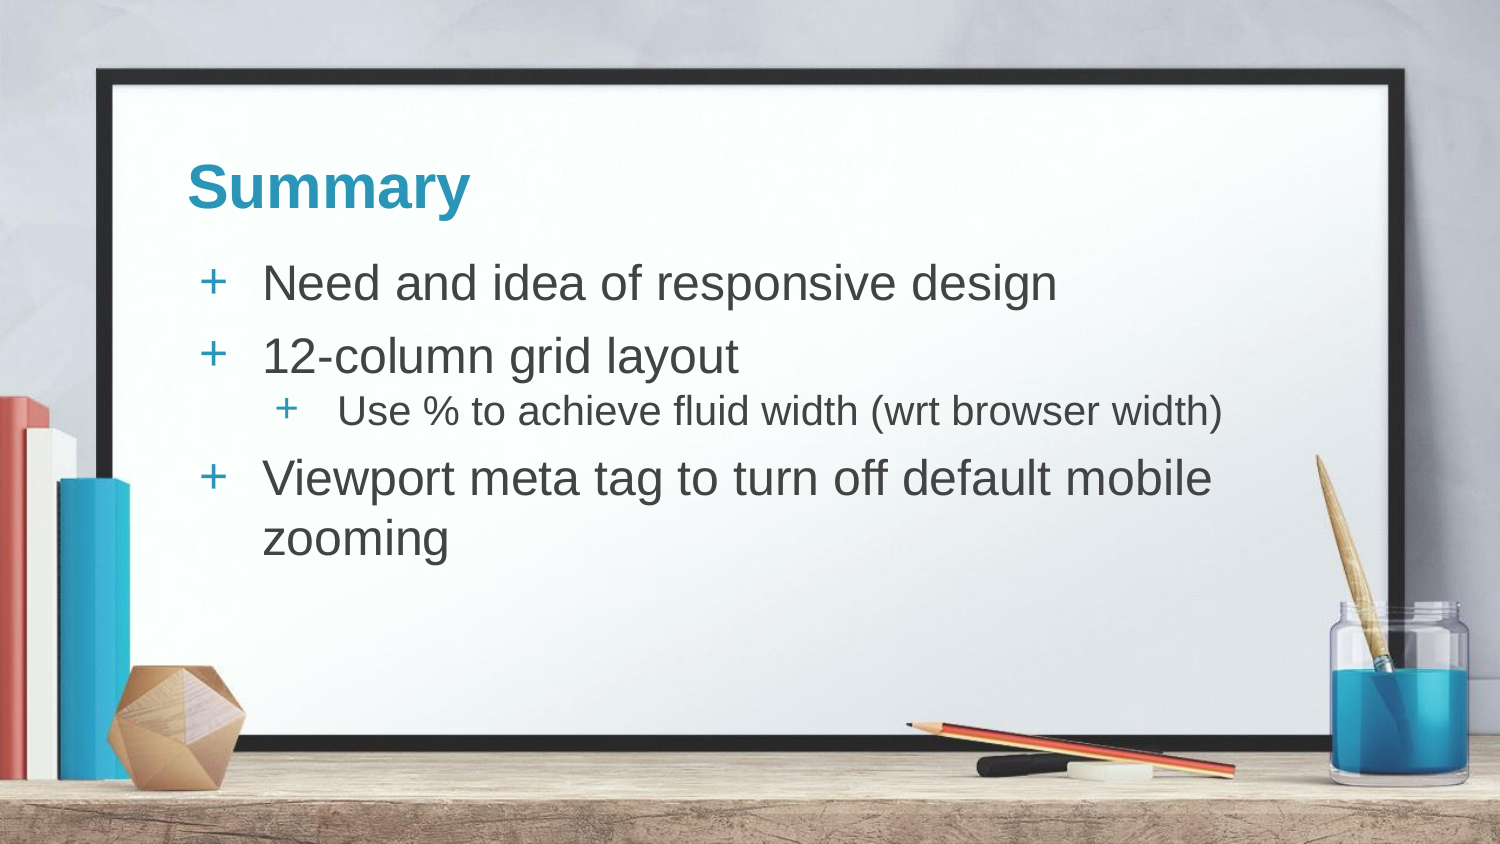

# Summary
Need and idea of responsive design
12-column grid layout
Use % to achieve fluid width (wrt browser width)
Viewport meta tag to turn off default mobile zooming